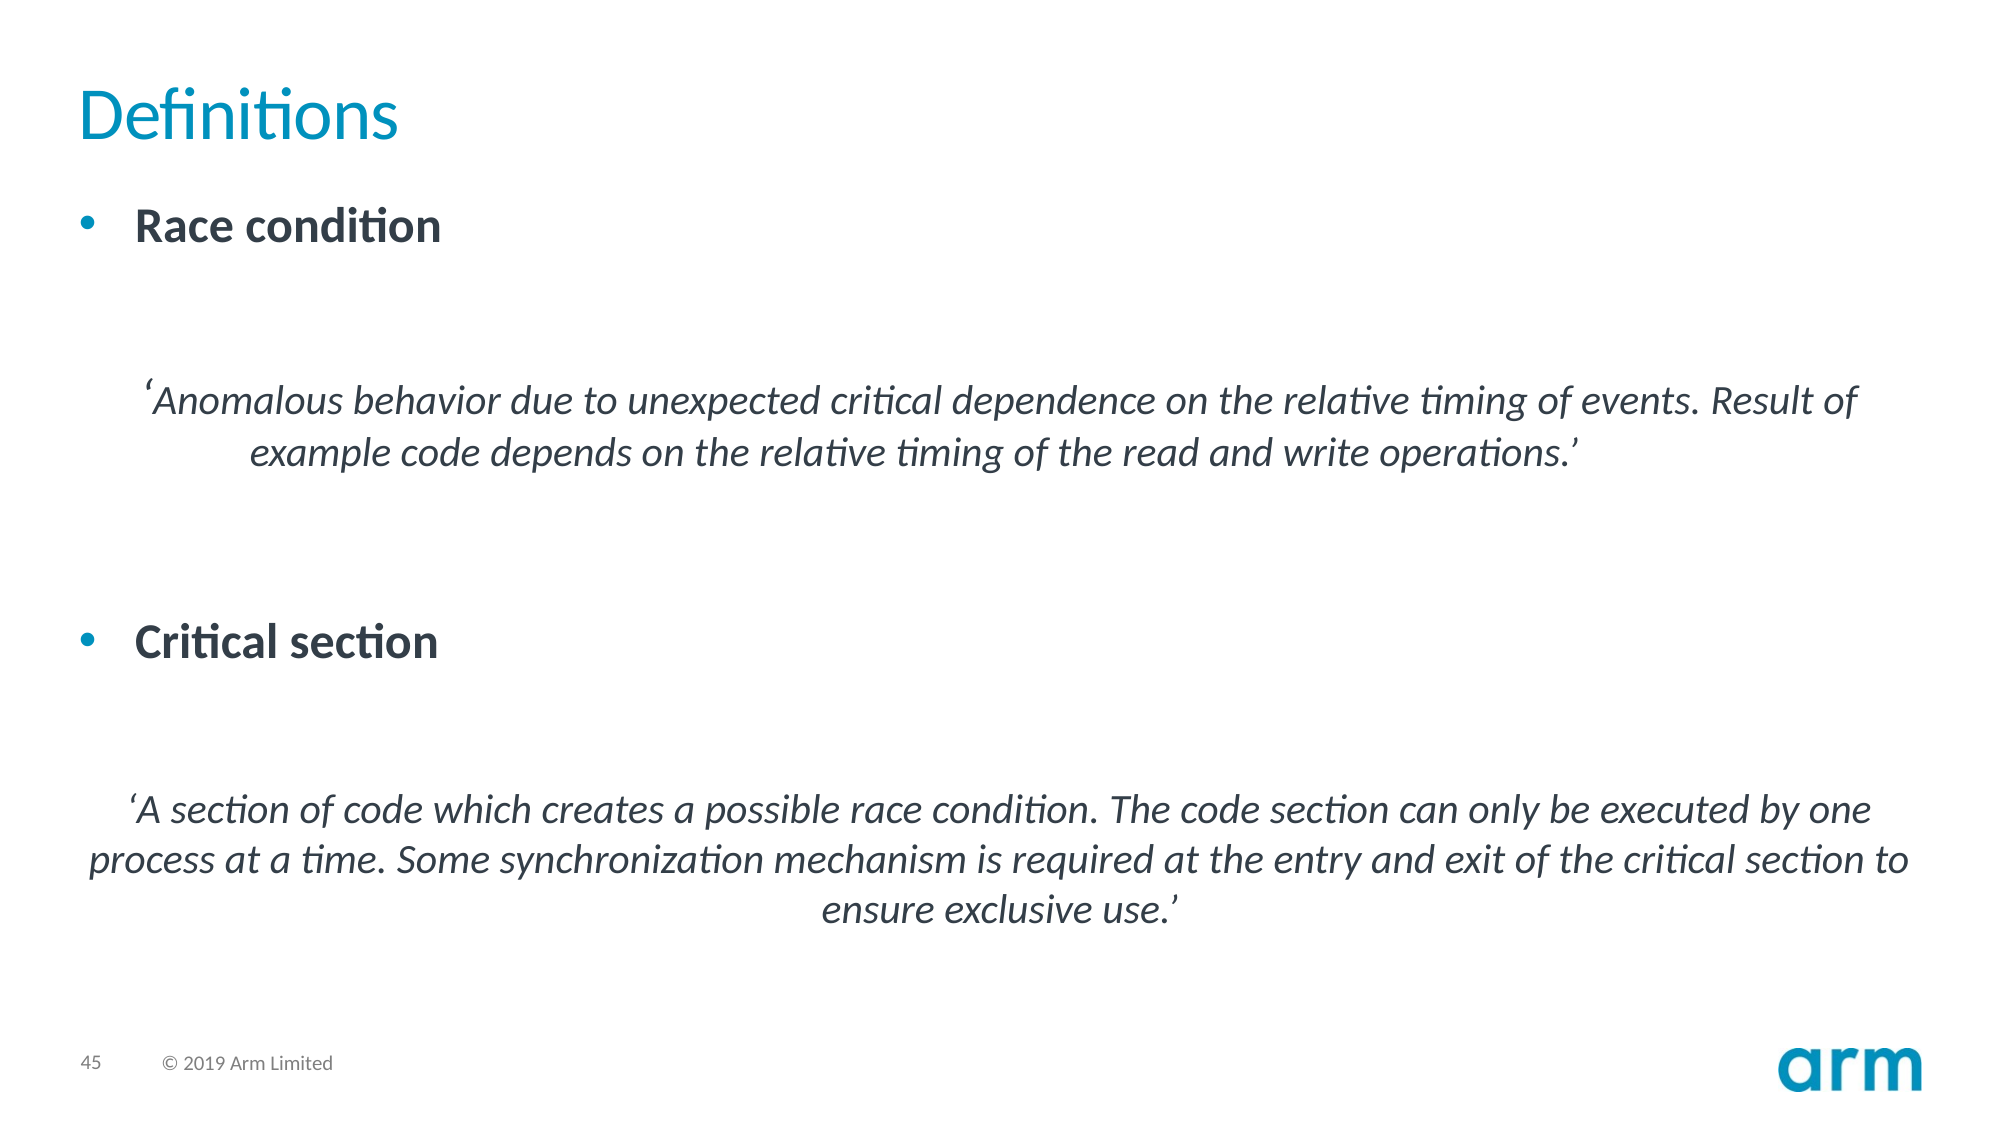

# Definitions
Race condition

‘Anomalous behavior due to unexpected critical dependence on the relative timing of events. Result of example code depends on the relative timing of the read and write operations.’

Critical section

‘A section of code which creates a possible race condition. The code section can only be executed by one process at a time. Some synchronization mechanism is required at the entry and exit of the critical section to ensure exclusive use.’